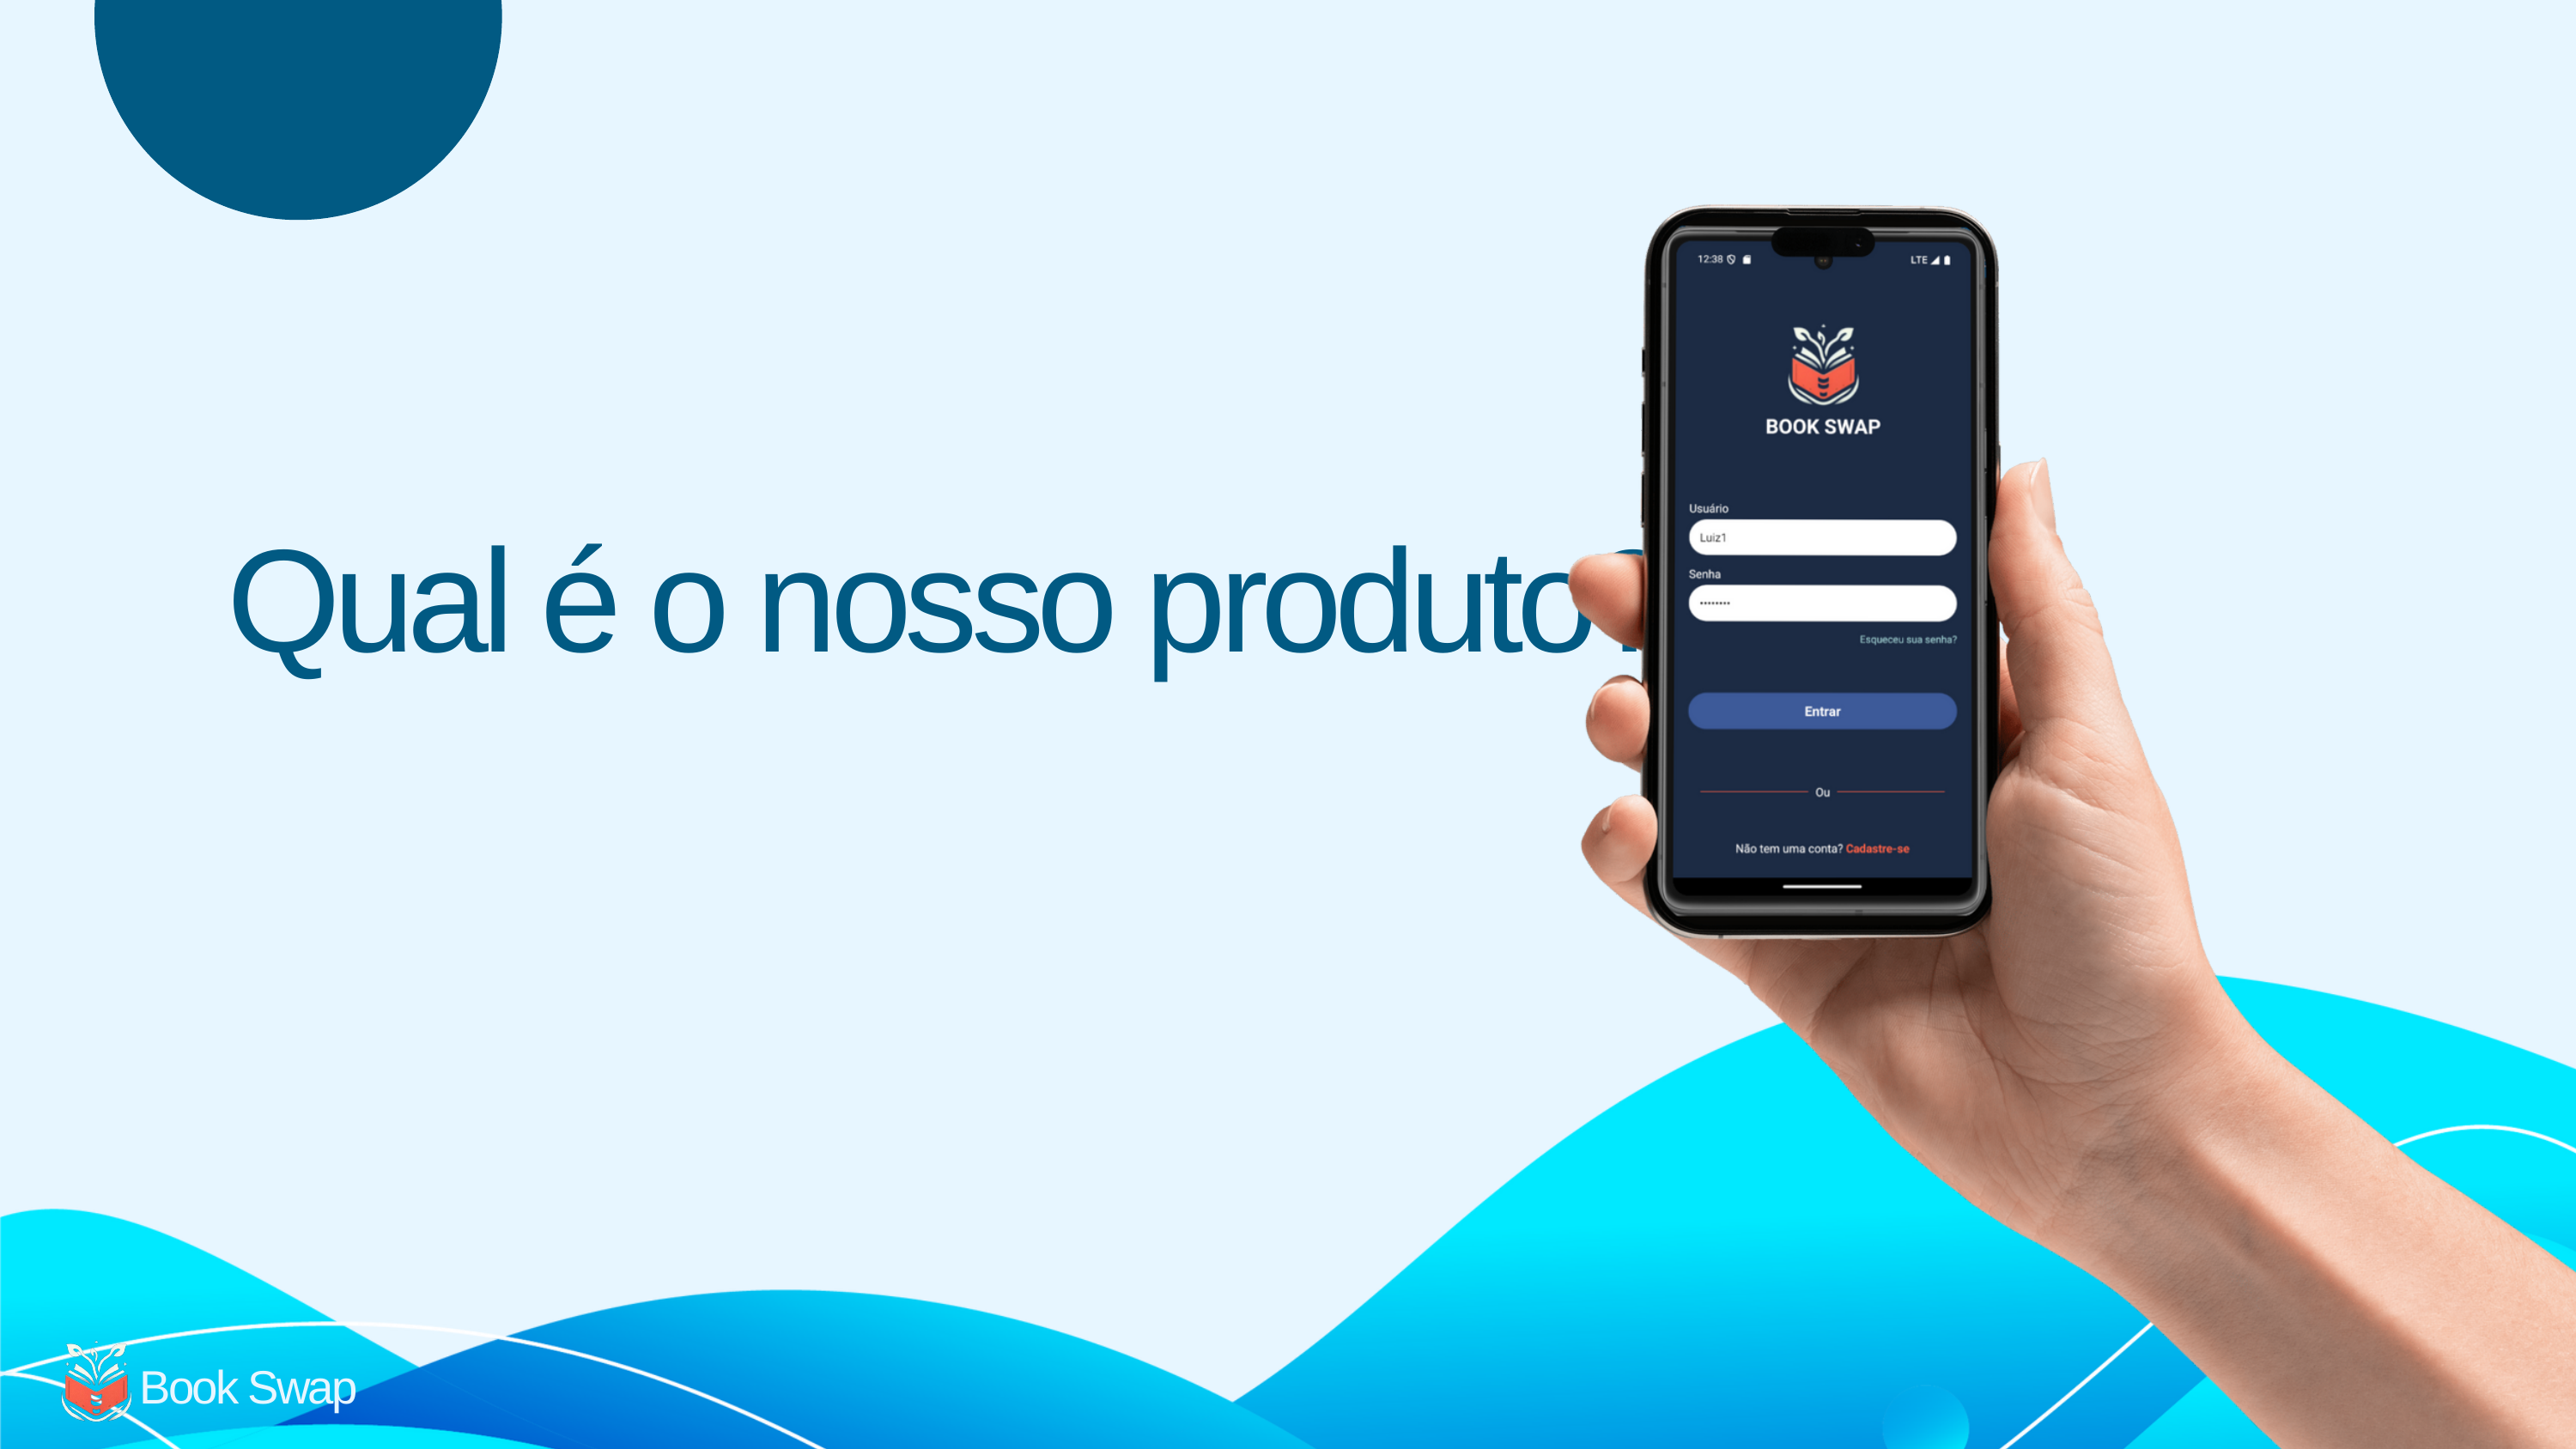

Qual é o nosso produto?

Book Swap